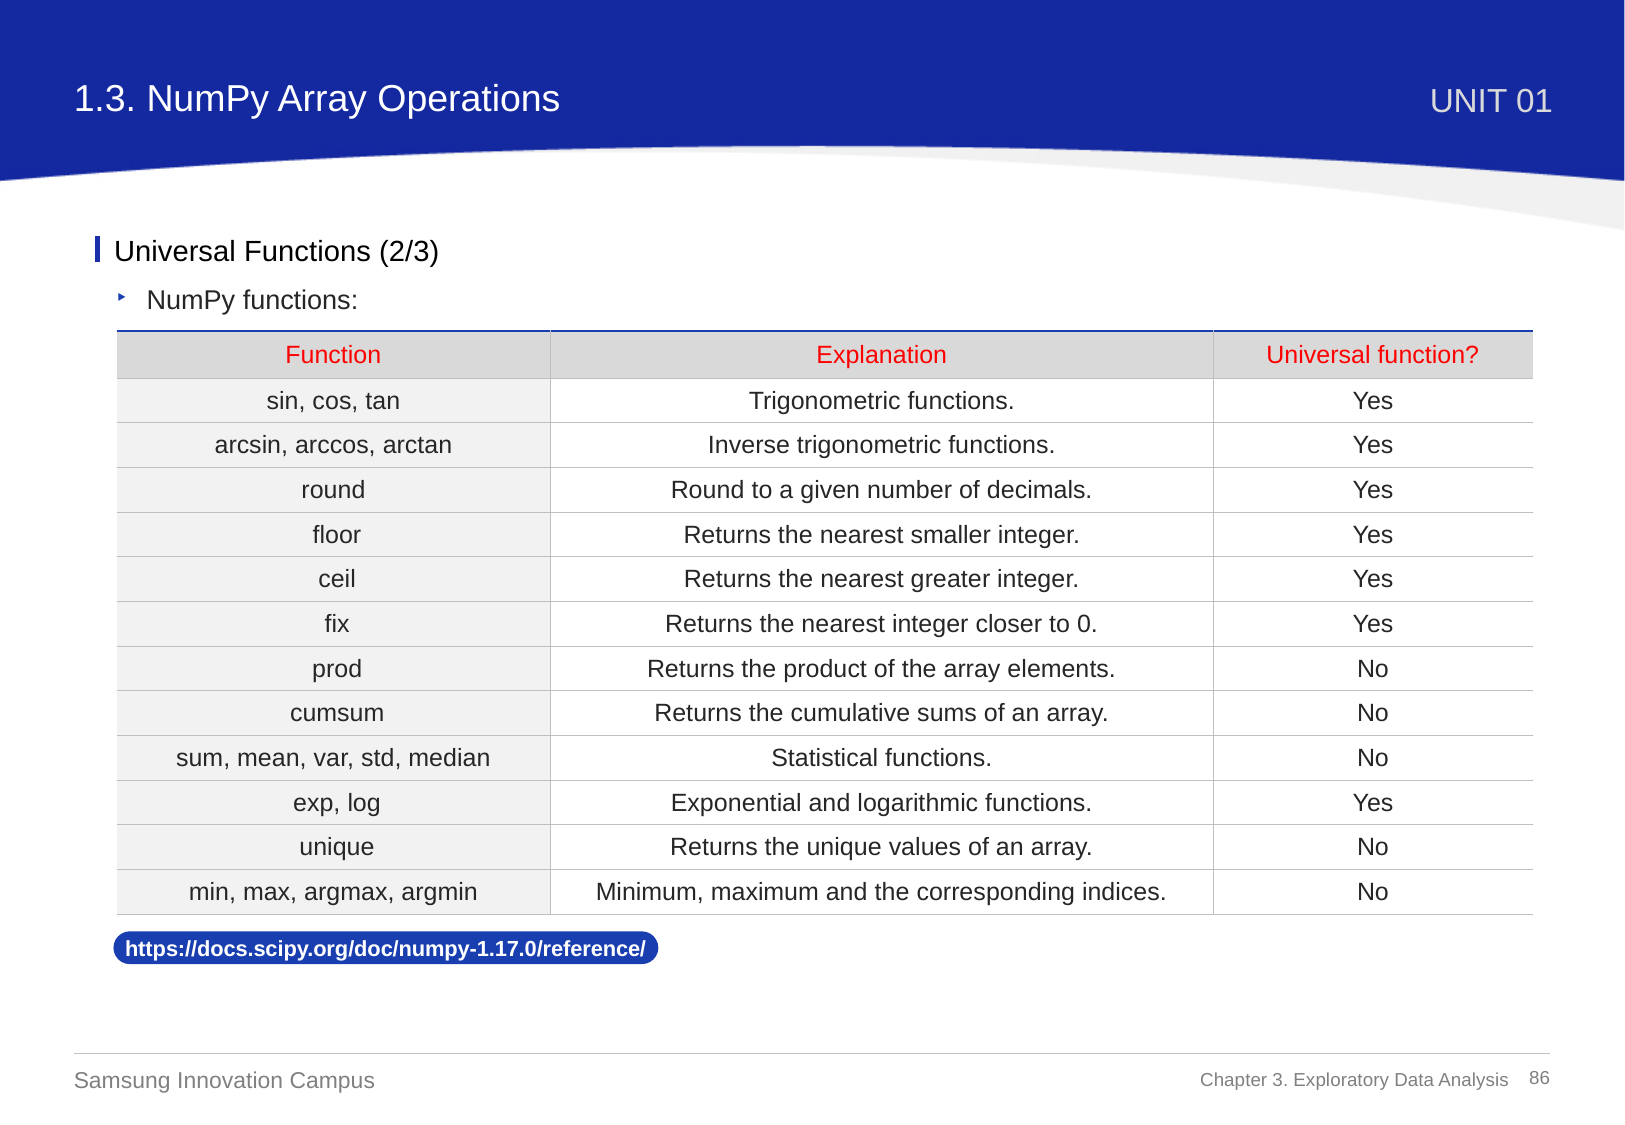

1.3. NumPy Array Operations
UNIT 01
Universal Functions (2/3)
NumPy functions:
| Function | Explanation | Universal function? |
| --- | --- | --- |
| sin, cos, tan | Trigonometric functions. | Yes |
| arcsin, arccos, arctan | Inverse trigonometric functions. | Yes |
| round | Round to a given number of decimals. | Yes |
| floor | Returns the nearest smaller integer. | Yes |
| ceil | Returns the nearest greater integer. | Yes |
| fix | Returns the nearest integer closer to 0. | Yes |
| prod | Returns the product of the array elements. | No |
| cumsum | Returns the cumulative sums of an array. | No |
| sum, mean, var, std, median | Statistical functions. | No |
| exp, log | Exponential and logarithmic functions. | Yes |
| unique | Returns the unique values of an array. | No |
| min, max, argmax, argmin | Minimum, maximum and the corresponding indices. | No |
https://docs.scipy.org/doc/numpy-1.17.0/reference/